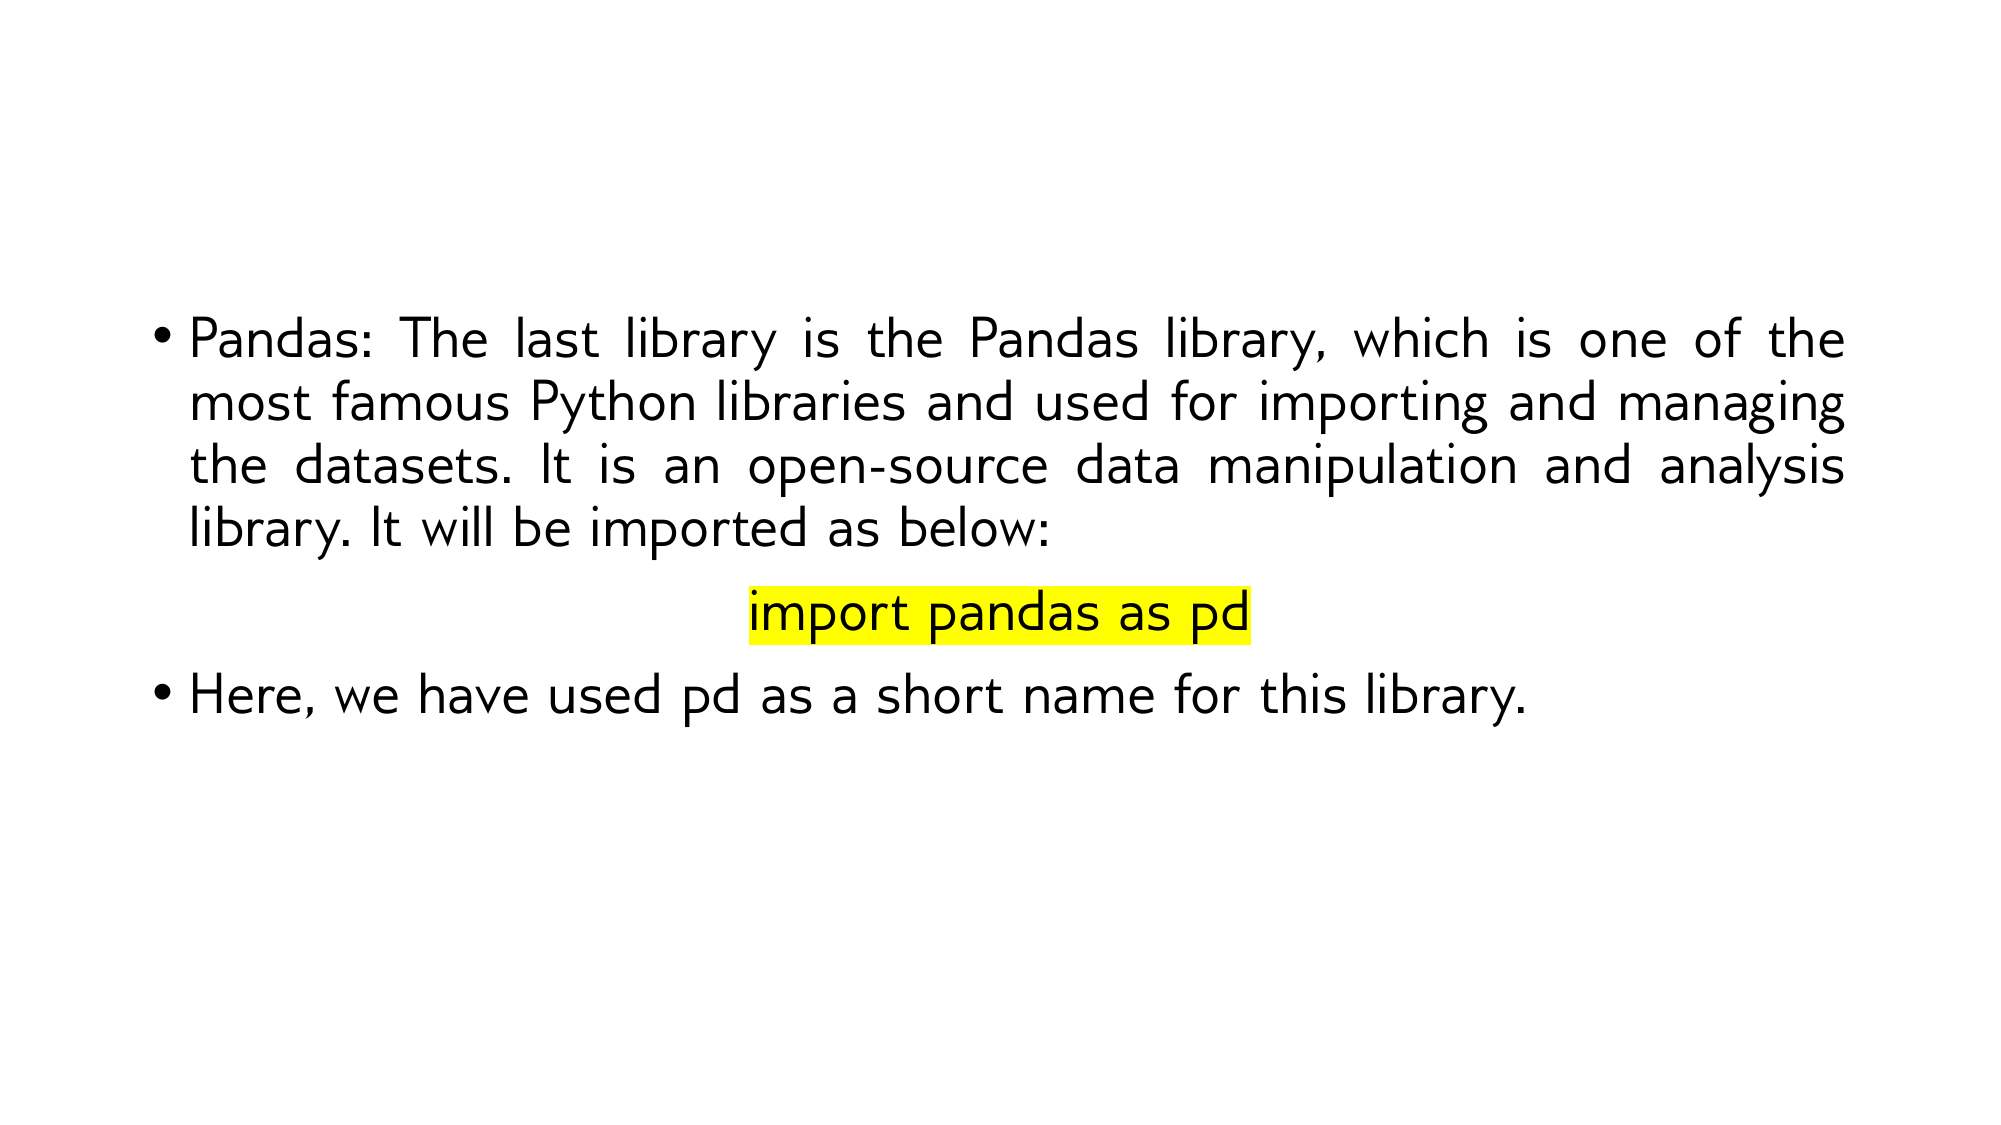

#
Pandas: The last library is the Pandas library, which is one of the most famous Python libraries and used for importing and managing the datasets. It is an open-source data manipulation and analysis library. It will be imported as below:
import pandas as pd
Here, we have used pd as a short name for this library.